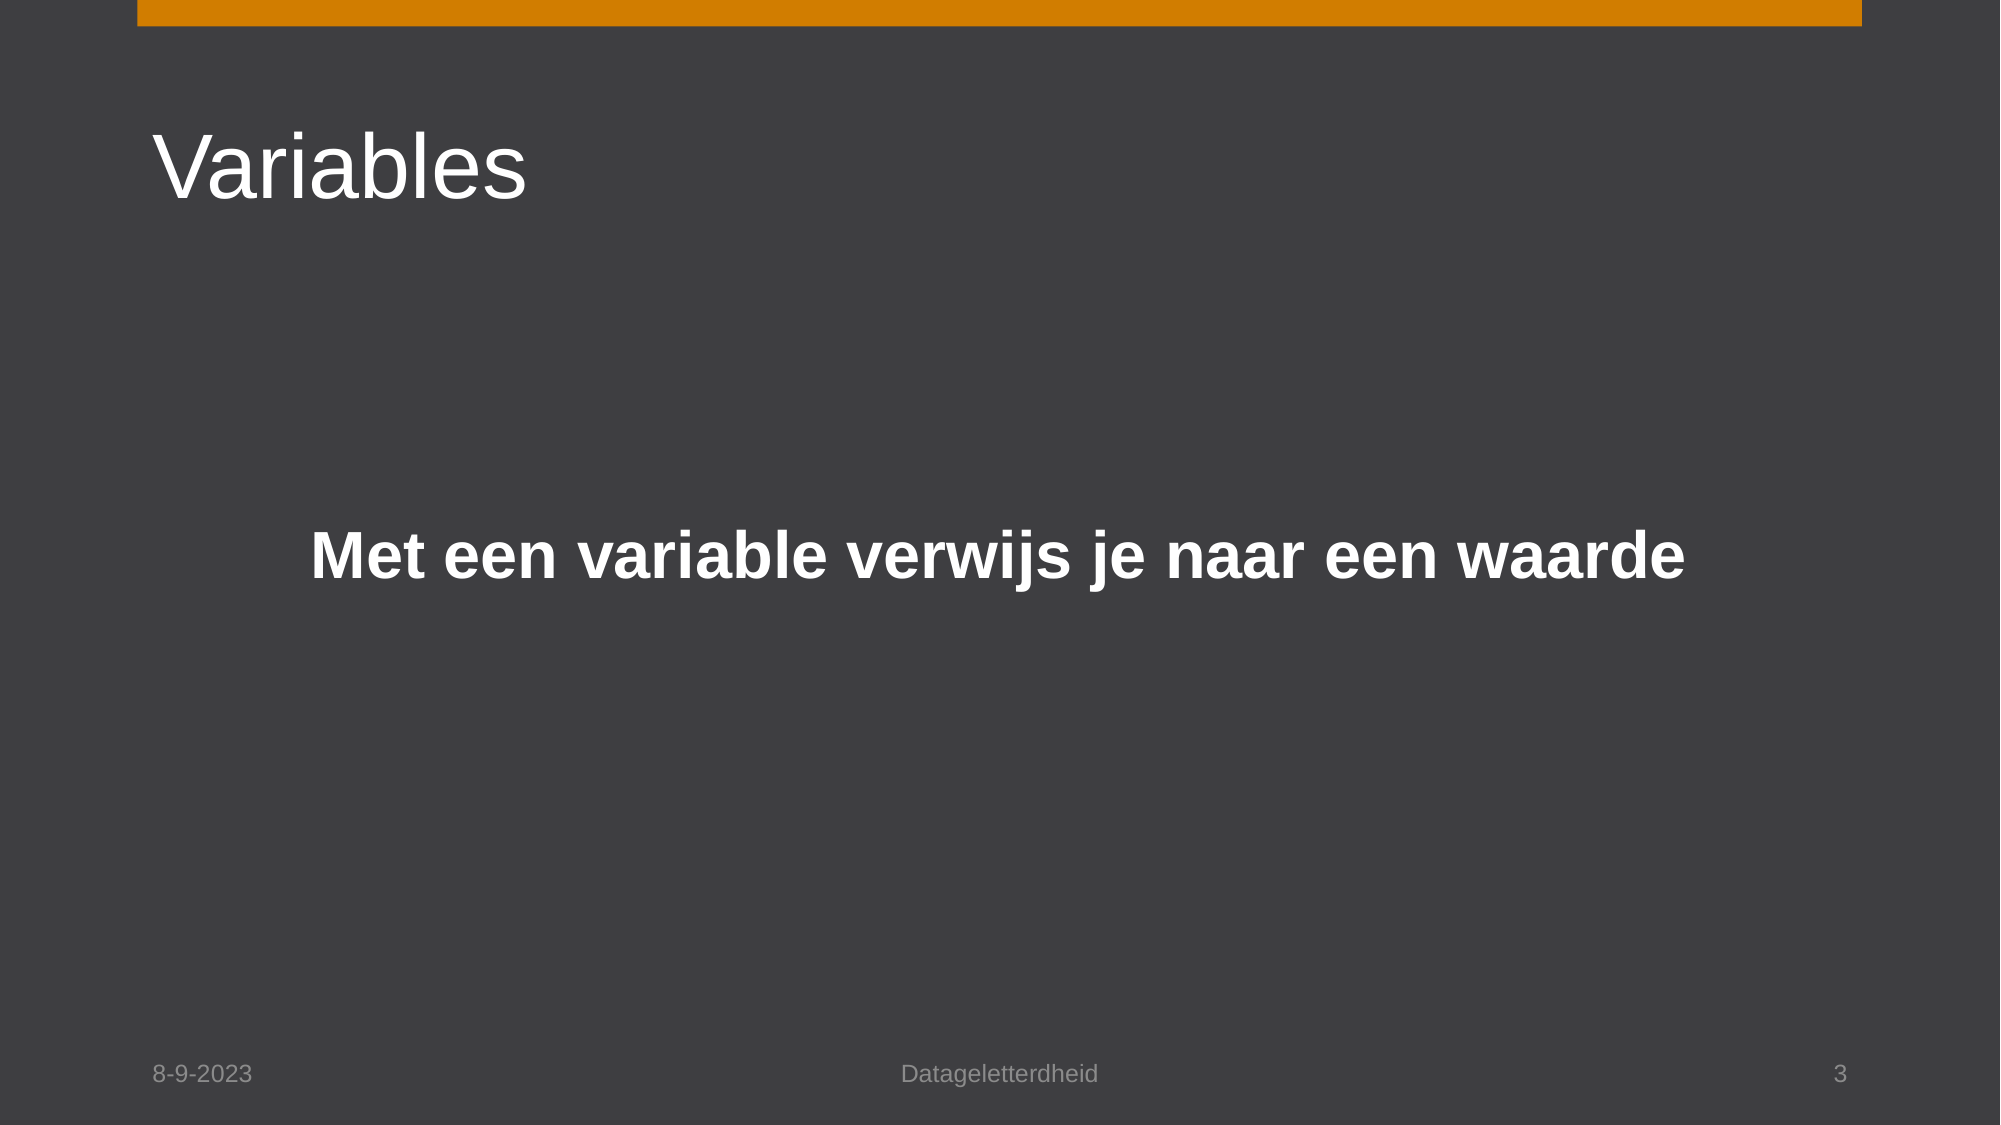

# Variables
Met een variable verwijs je naar een waarde
8-9-2023
Datageletterdheid
3